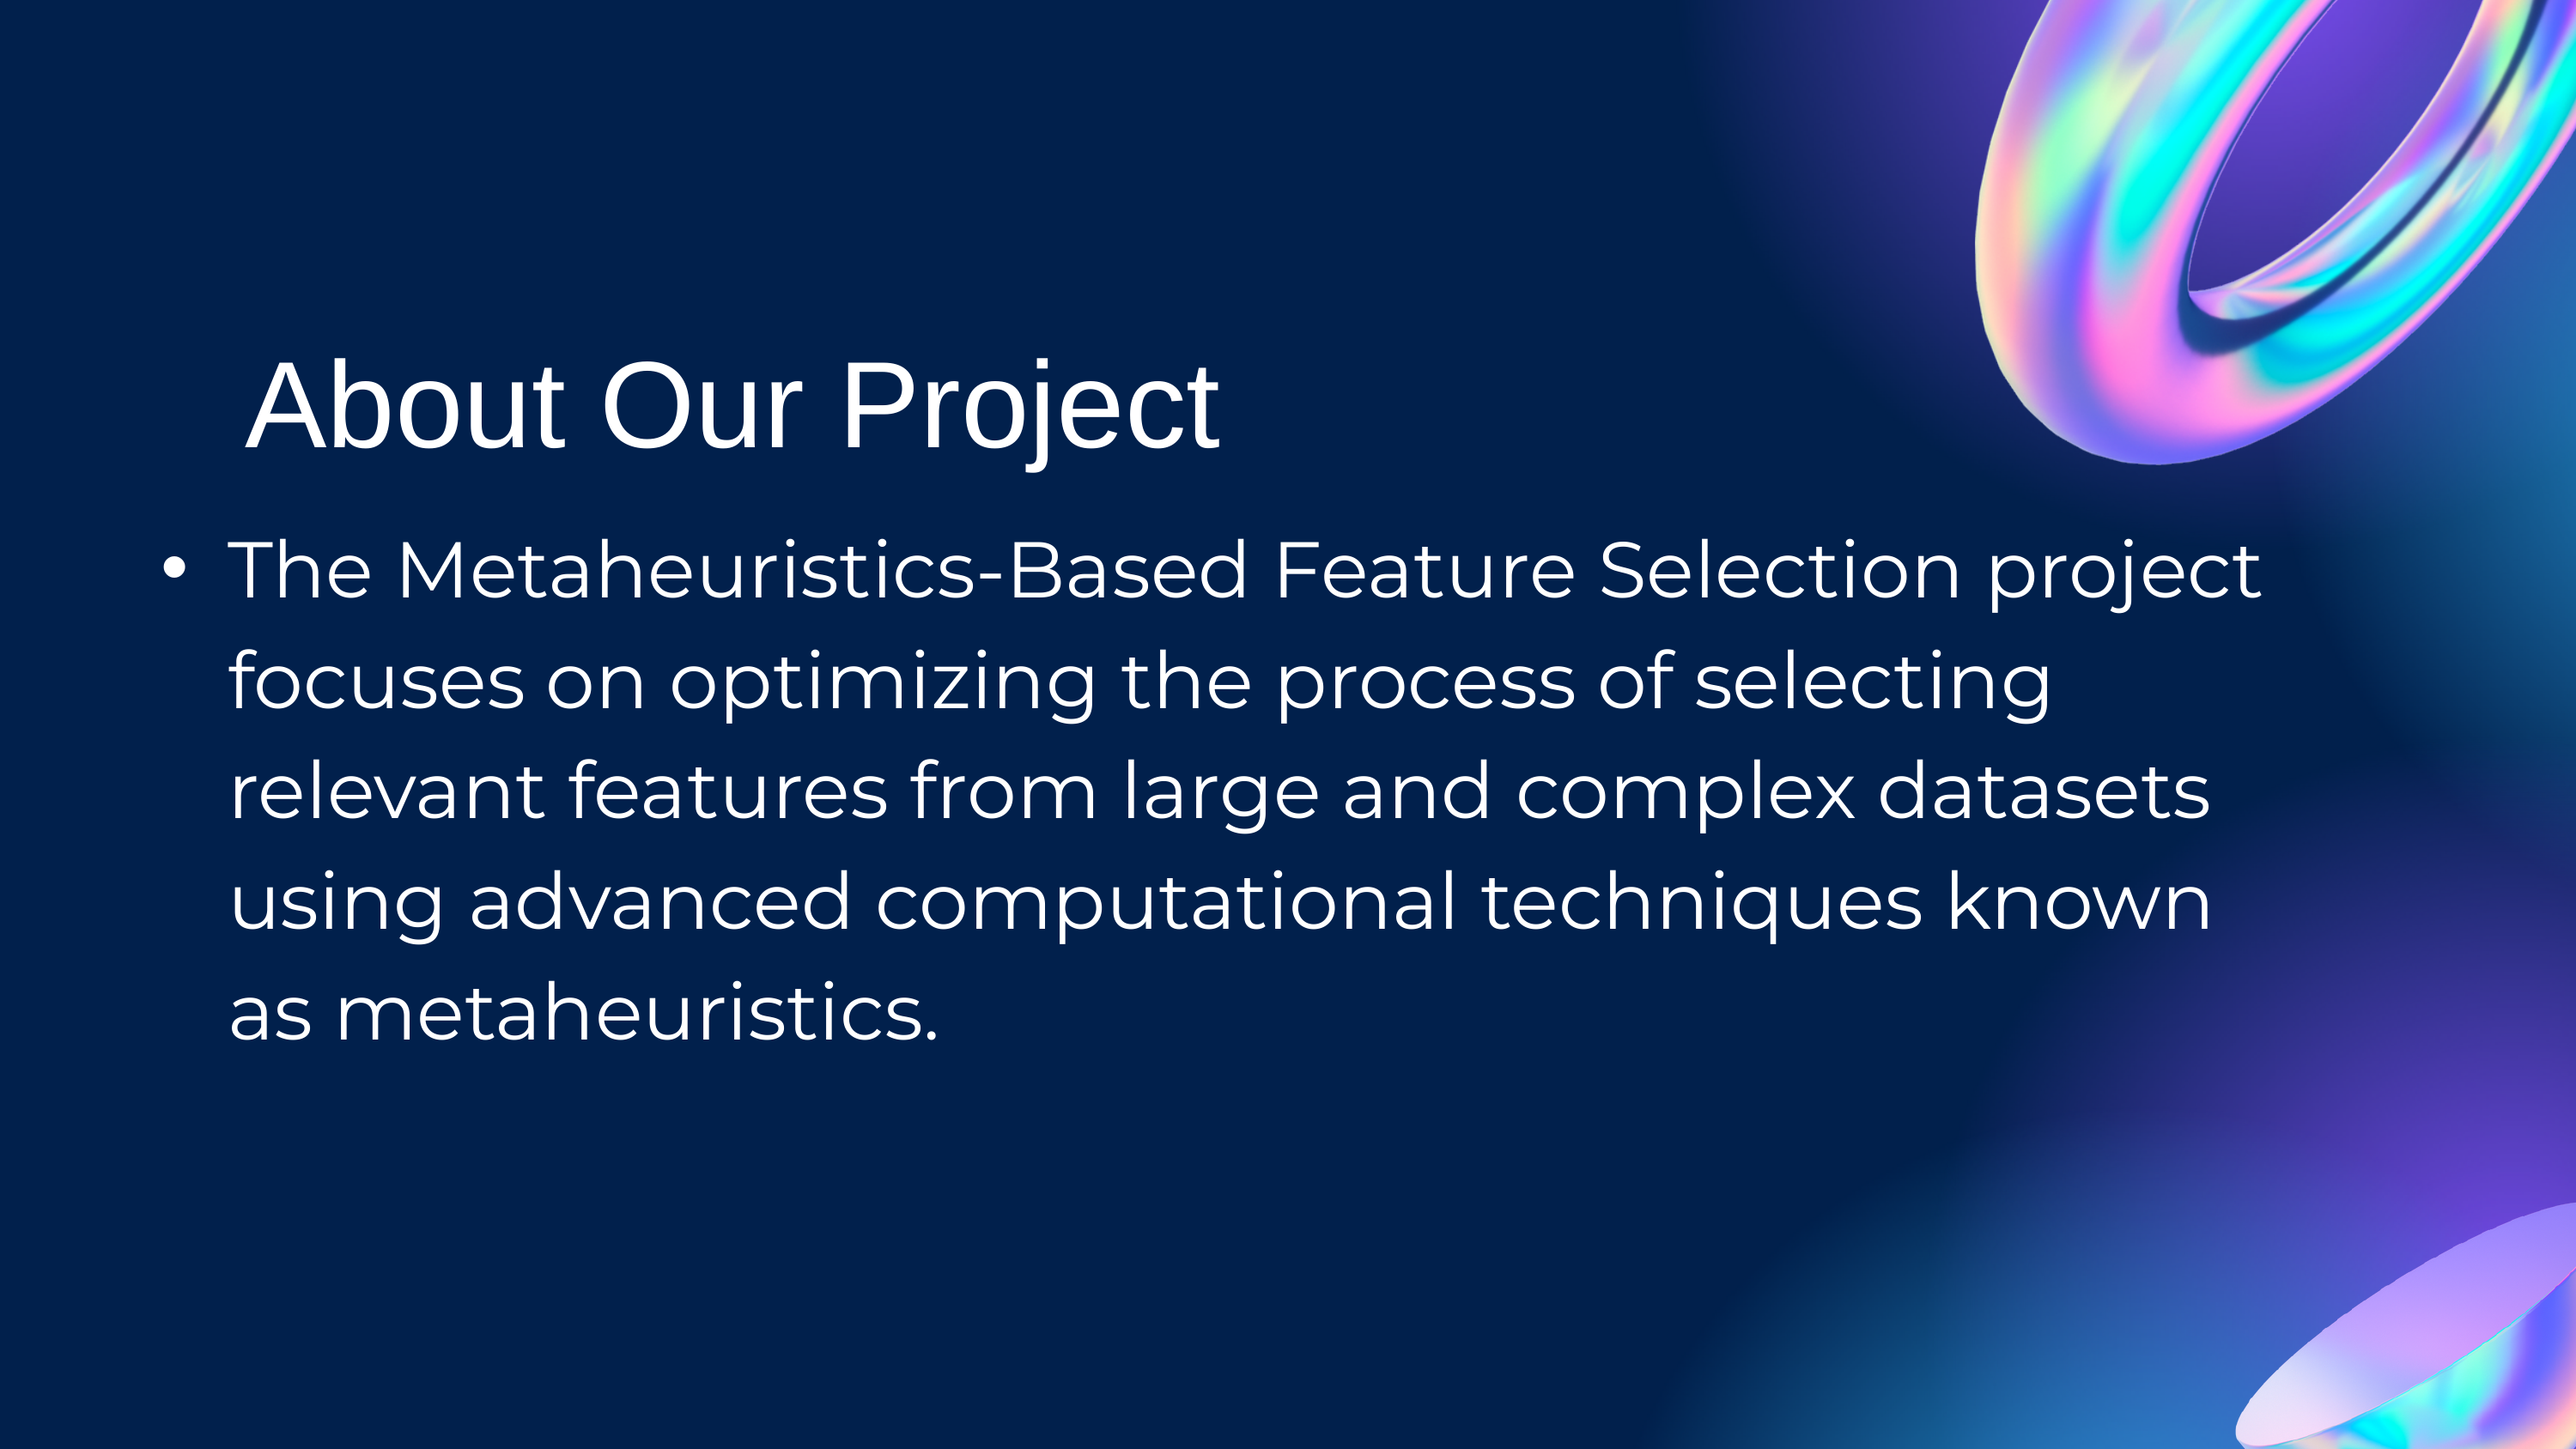

About Our Project
The Metaheuristics-Based Feature Selection project focuses on optimizing the process of selecting relevant features from large and complex datasets using advanced computational techniques known as metaheuristics.